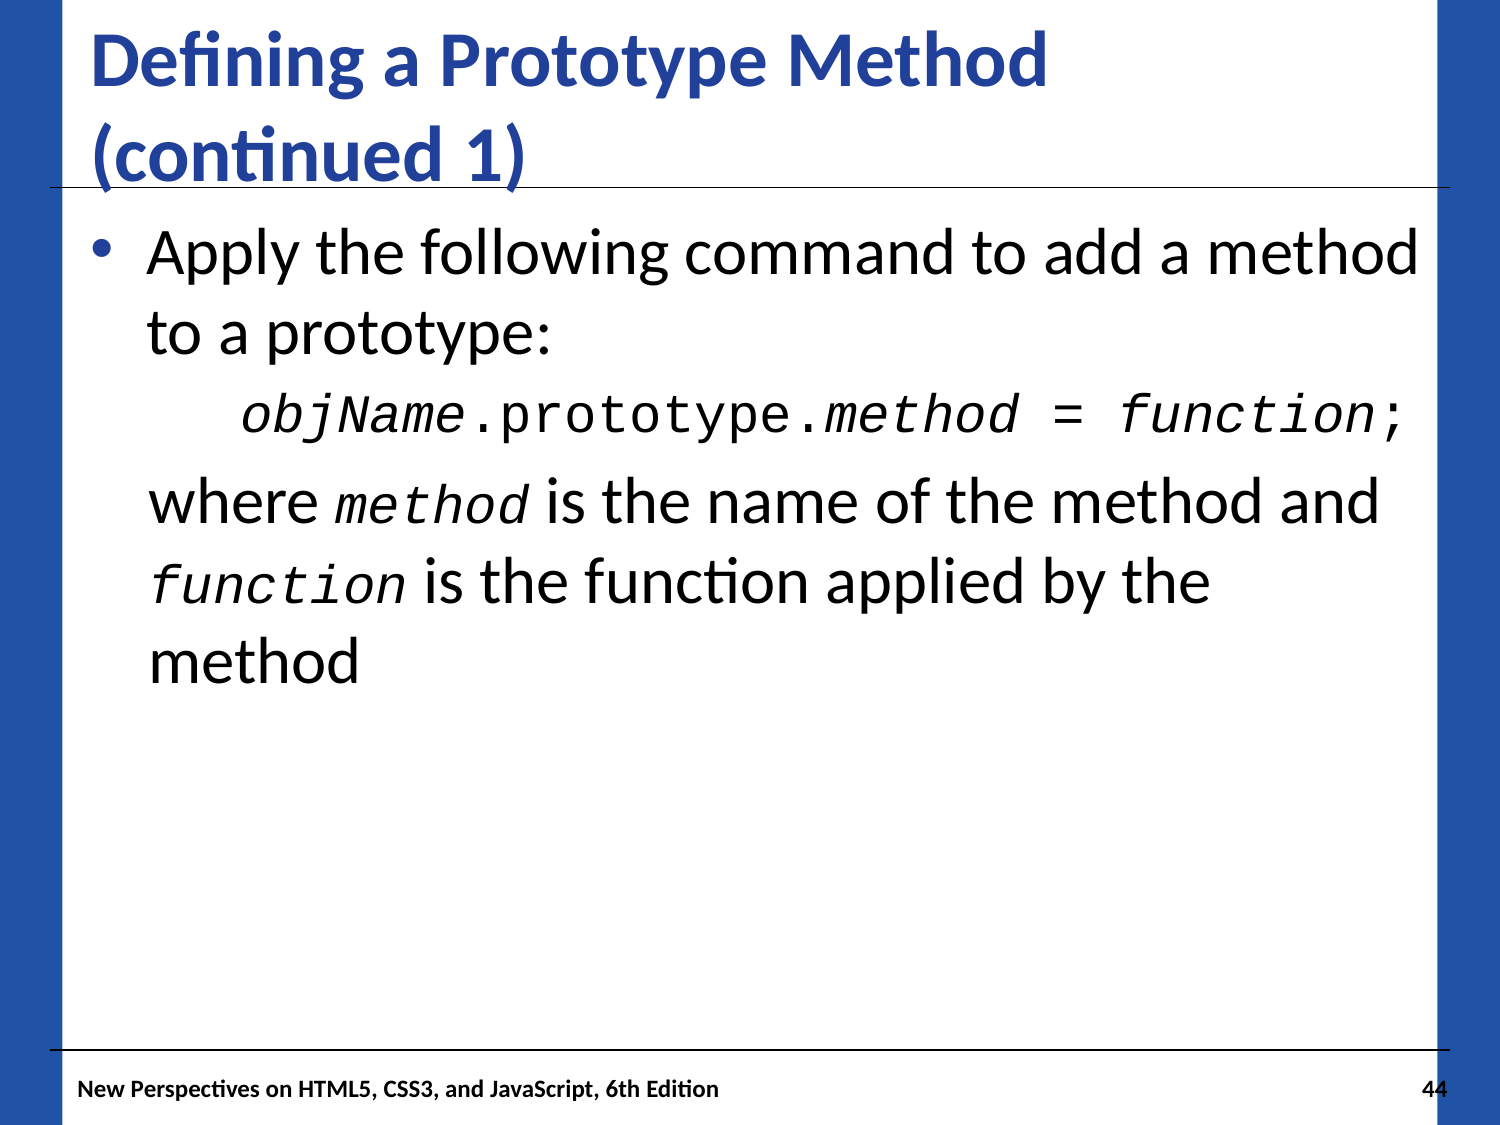

# Defining a Prototype Method (continued 1)
Apply the following command to add a method to a prototype:
	objName.prototype.method = function;
where method is the name of the method and function is the function applied by the method
New Perspectives on HTML5, CSS3, and JavaScript, 6th Edition
44